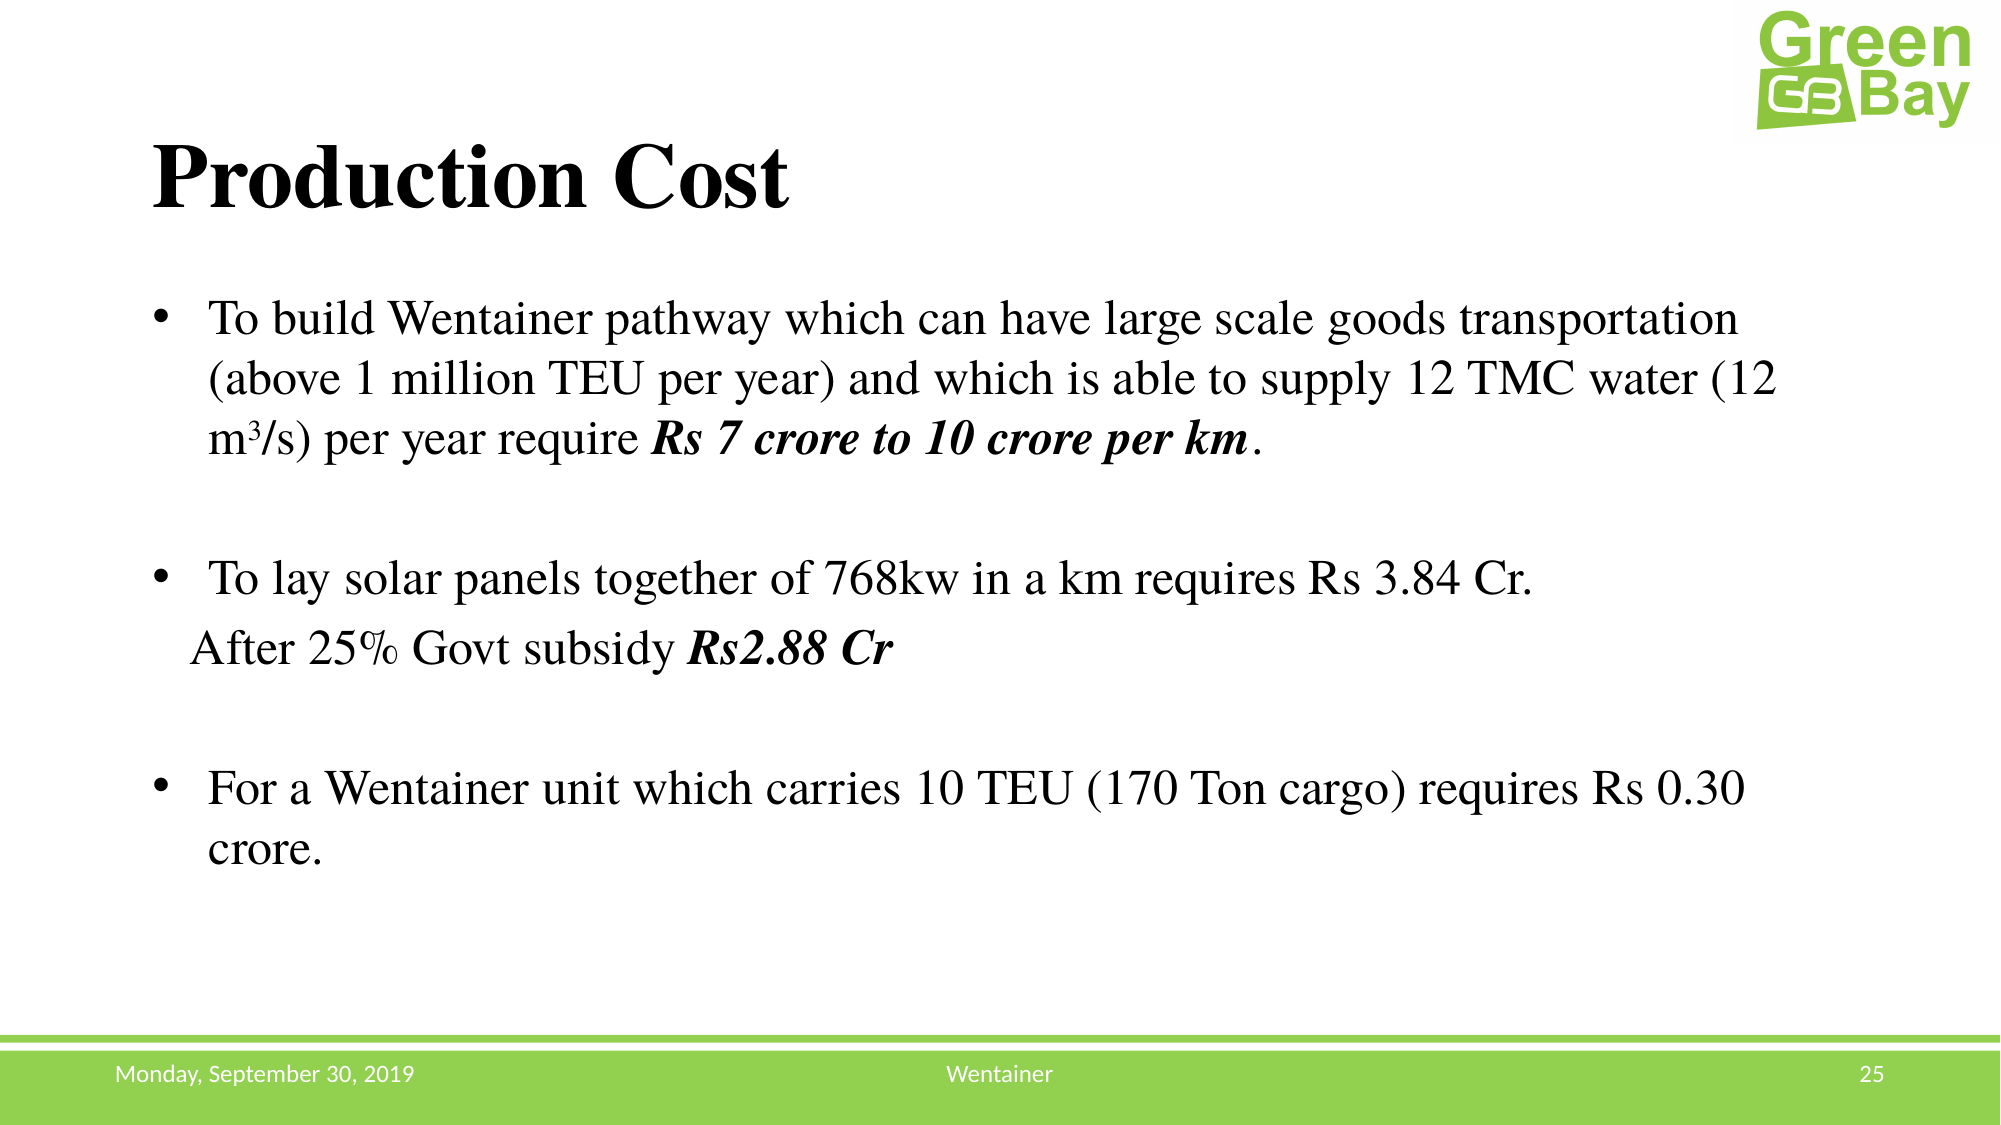

# Production Cost
To build Wentainer pathway which can have large scale goods transportation (above 1 million TEU per year) and which is able to supply 12 TMC water (12 m3/s) per year require Rs 7 crore to 10 crore per km.

To lay solar panels together of 768kw in a km requires Rs 3.84 Cr.
   After 25% Govt subsidy Rs2.88 Cr

For a Wentainer unit which carries 10 TEU (170 Ton cargo) requires Rs 0.30 crore.

Monday, September 30, 2019
Wentainer
25